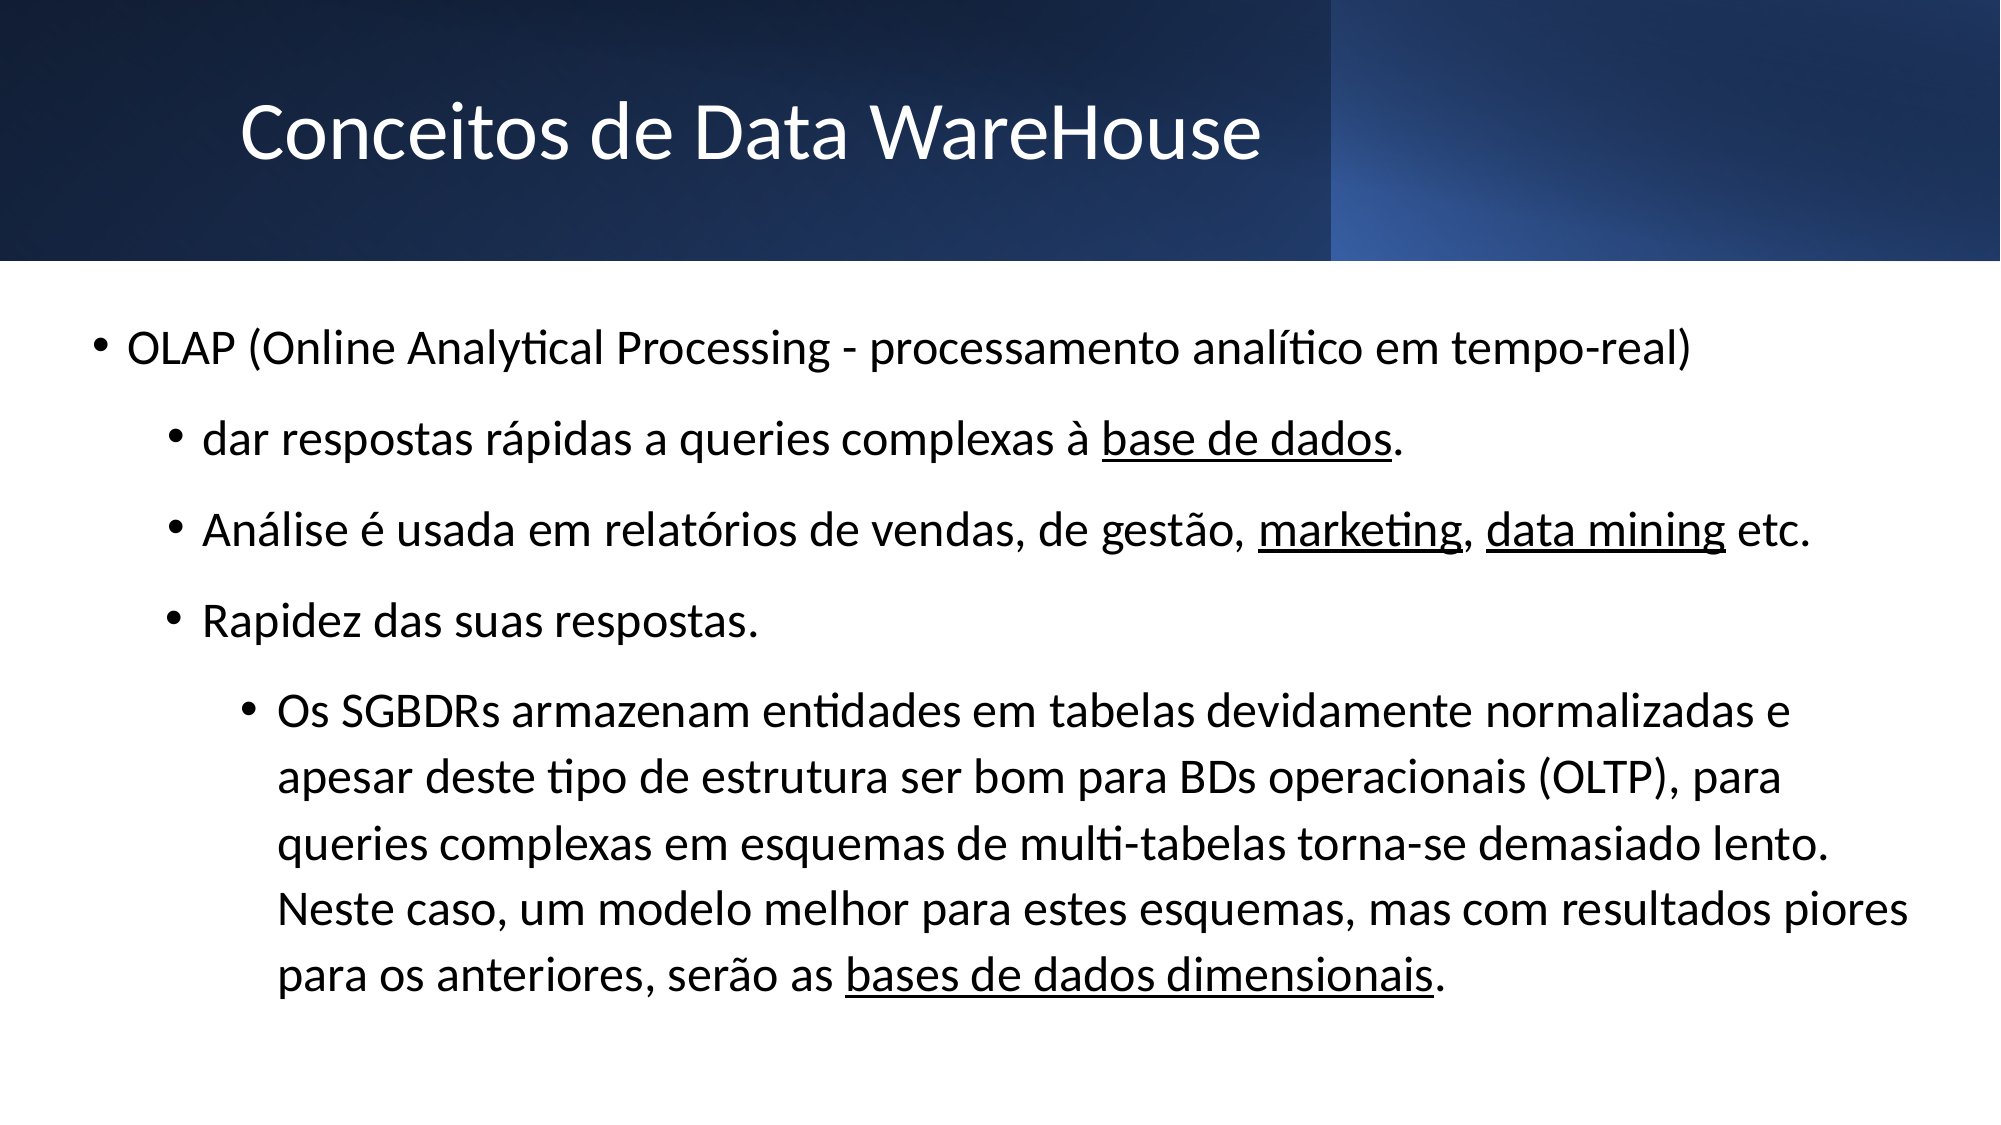

# Conceitos de Data WareHouse
OLAP (Online Analytical Processing - processamento analítico em tempo-real)
dar respostas rápidas a queries complexas à base de dados.
Análise é usada em relatórios de vendas, de gestão, marketing, data mining etc.
Rapidez das suas respostas.
Os SGBDRs armazenam entidades em tabelas devidamente normalizadas e apesar deste tipo de estrutura ser bom para BDs operacionais (OLTP), para queries complexas em esquemas de multi-tabelas torna-se demasiado lento. Neste caso, um modelo melhor para estes esquemas, mas com resultados piores para os anteriores, serão as bases de dados dimensionais.